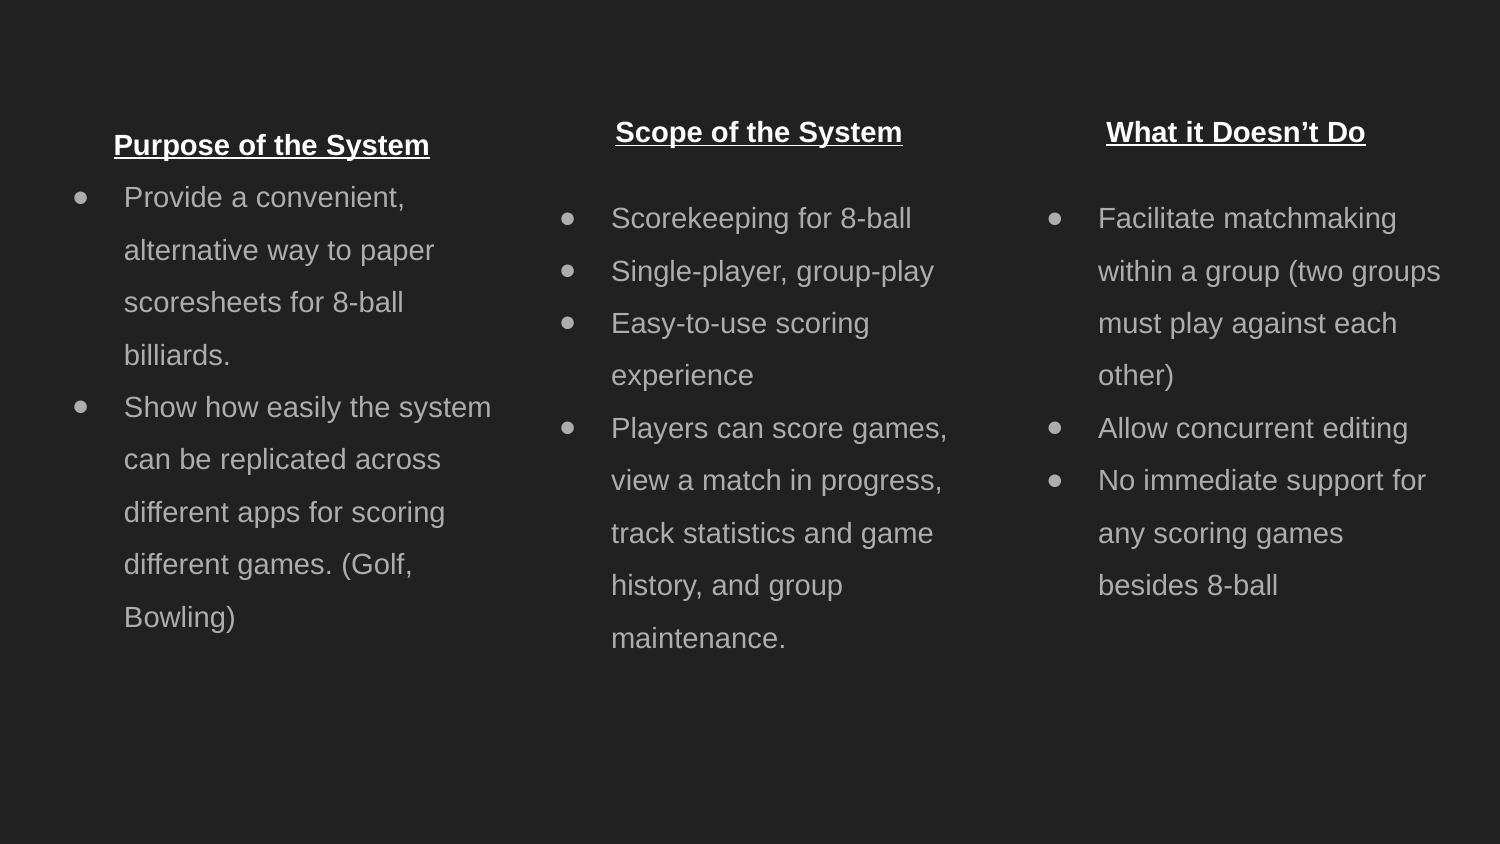

Scope of the System
Scorekeeping for 8-ball
Single-player, group-play
Easy-to-use scoring experience
Players can score games, view a match in progress, track statistics and game history, and group maintenance.

Purpose of the System
Provide a convenient, alternative way to paper scoresheets for 8-ball billiards.
Show how easily the system can be replicated across different apps for scoring different games. (Golf, Bowling)
What it Doesn’t Do
Facilitate matchmaking within a group (two groups must play against each other)
Allow concurrent editing
No immediate support for any scoring games besides 8-ball